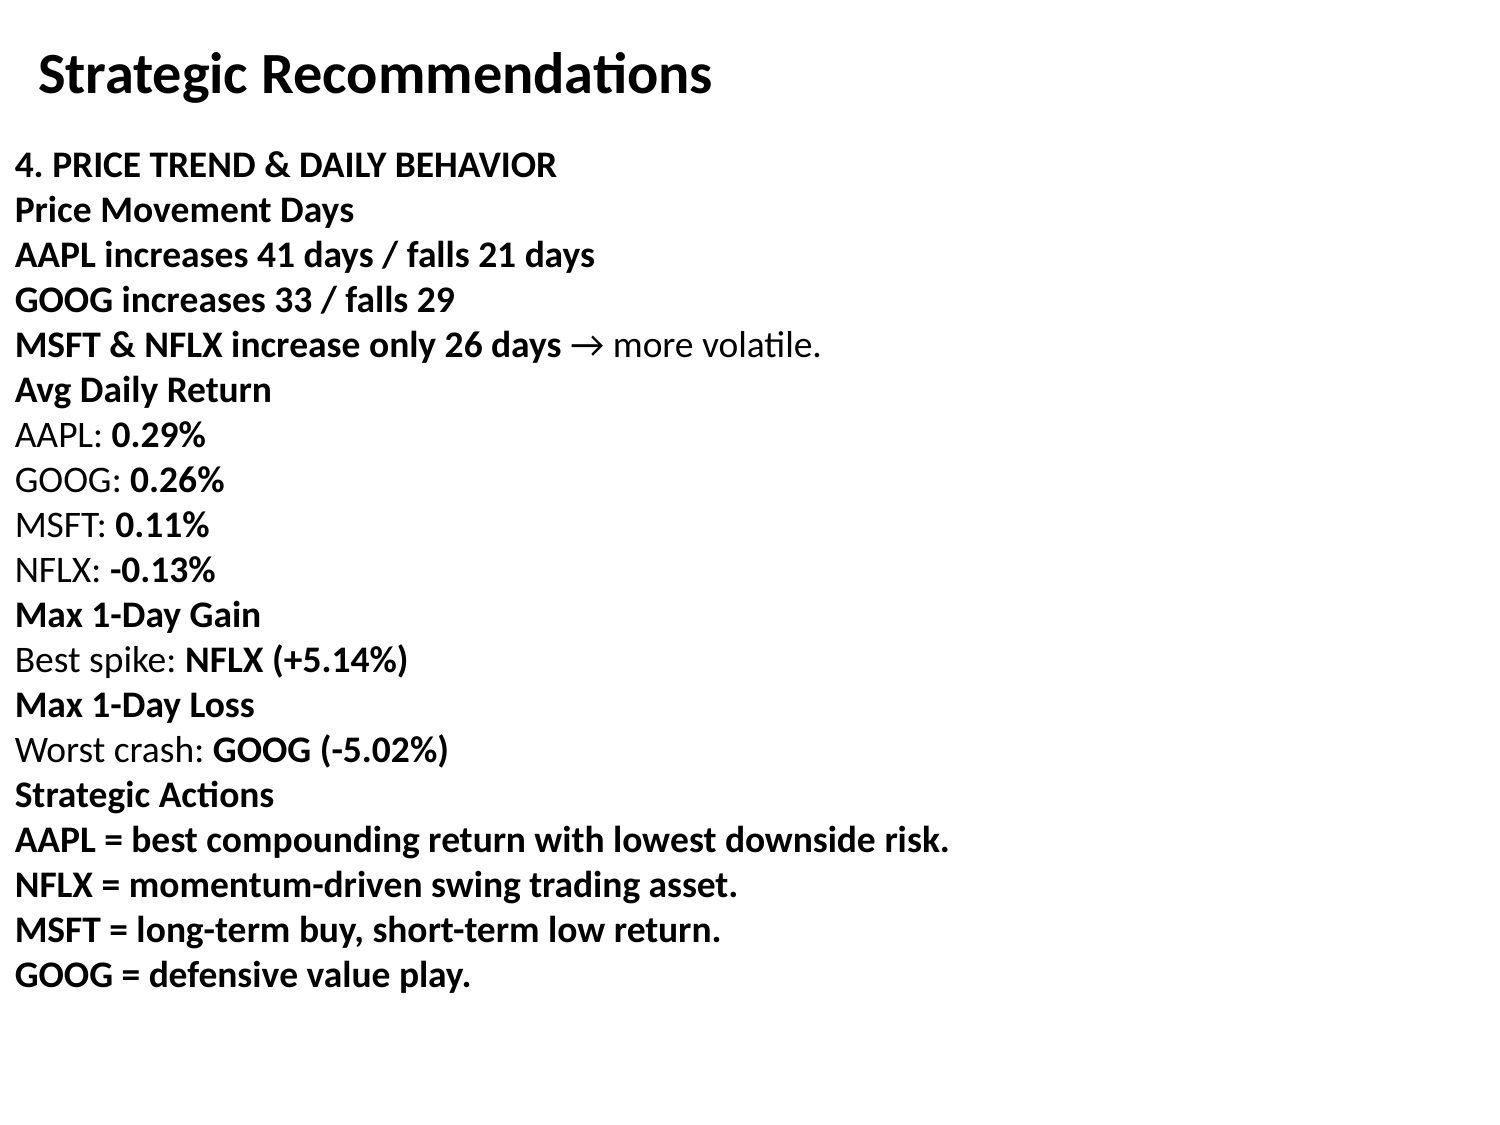

Strategic Recommendations
4. PRICE TREND & DAILY BEHAVIOR
Price Movement Days
AAPL increases 41 days / falls 21 days
GOOG increases 33 / falls 29
MSFT & NFLX increase only 26 days → more volatile.
Avg Daily Return
AAPL: 0.29%
GOOG: 0.26%
MSFT: 0.11%
NFLX: -0.13%
Max 1-Day Gain
Best spike: NFLX (+5.14%)
Max 1-Day Loss
Worst crash: GOOG (-5.02%)
Strategic Actions
AAPL = best compounding return with lowest downside risk.
NFLX = momentum-driven swing trading asset.
MSFT = long-term buy, short-term low return.
GOOG = defensive value play.